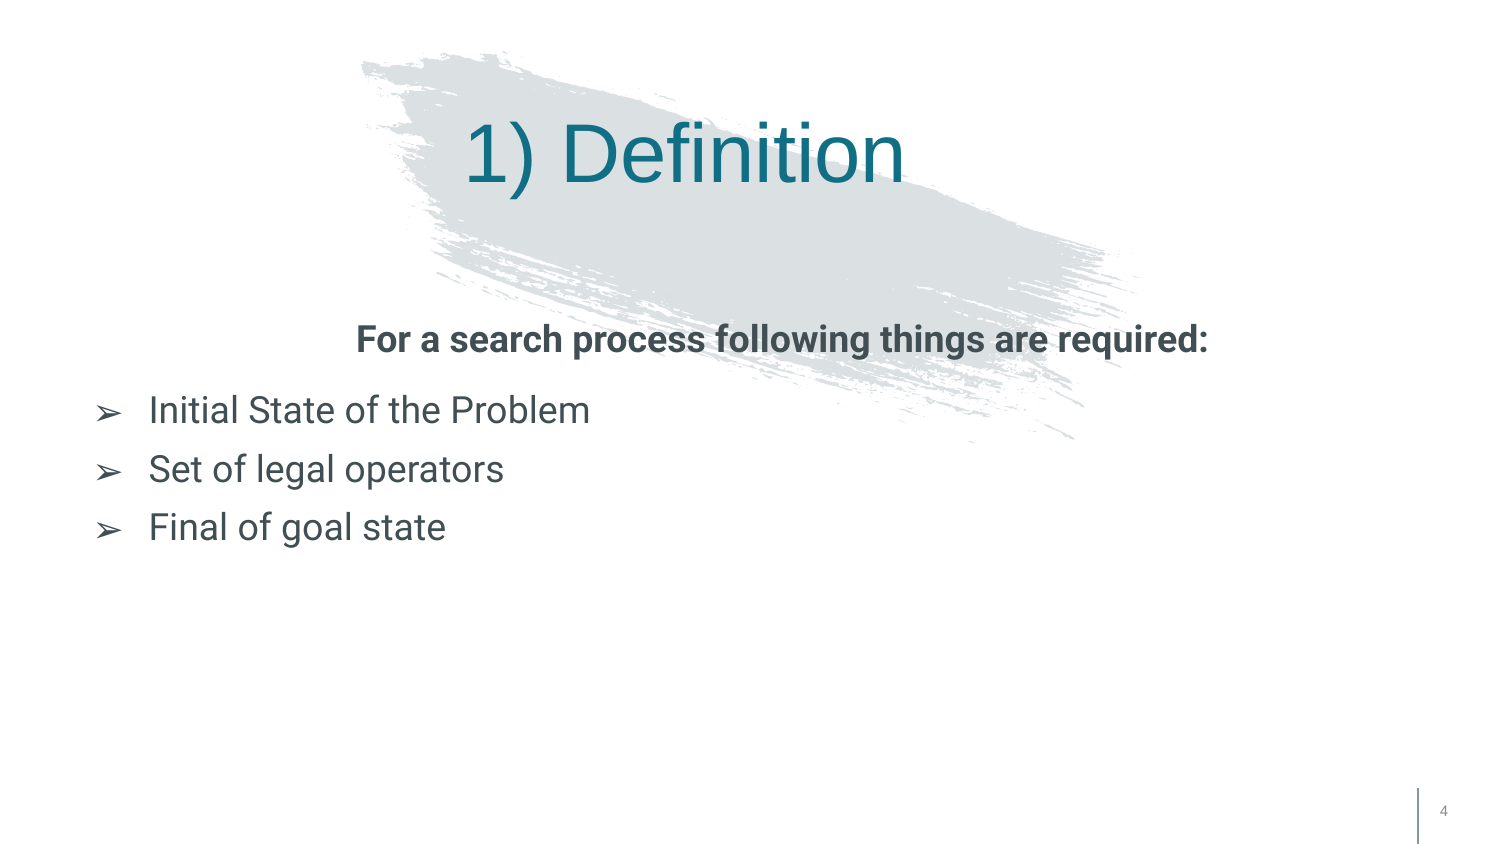

# 1) Definition
For a search process following things are required:
Initial State of the Problem
Set of legal operators
Final of goal state

4